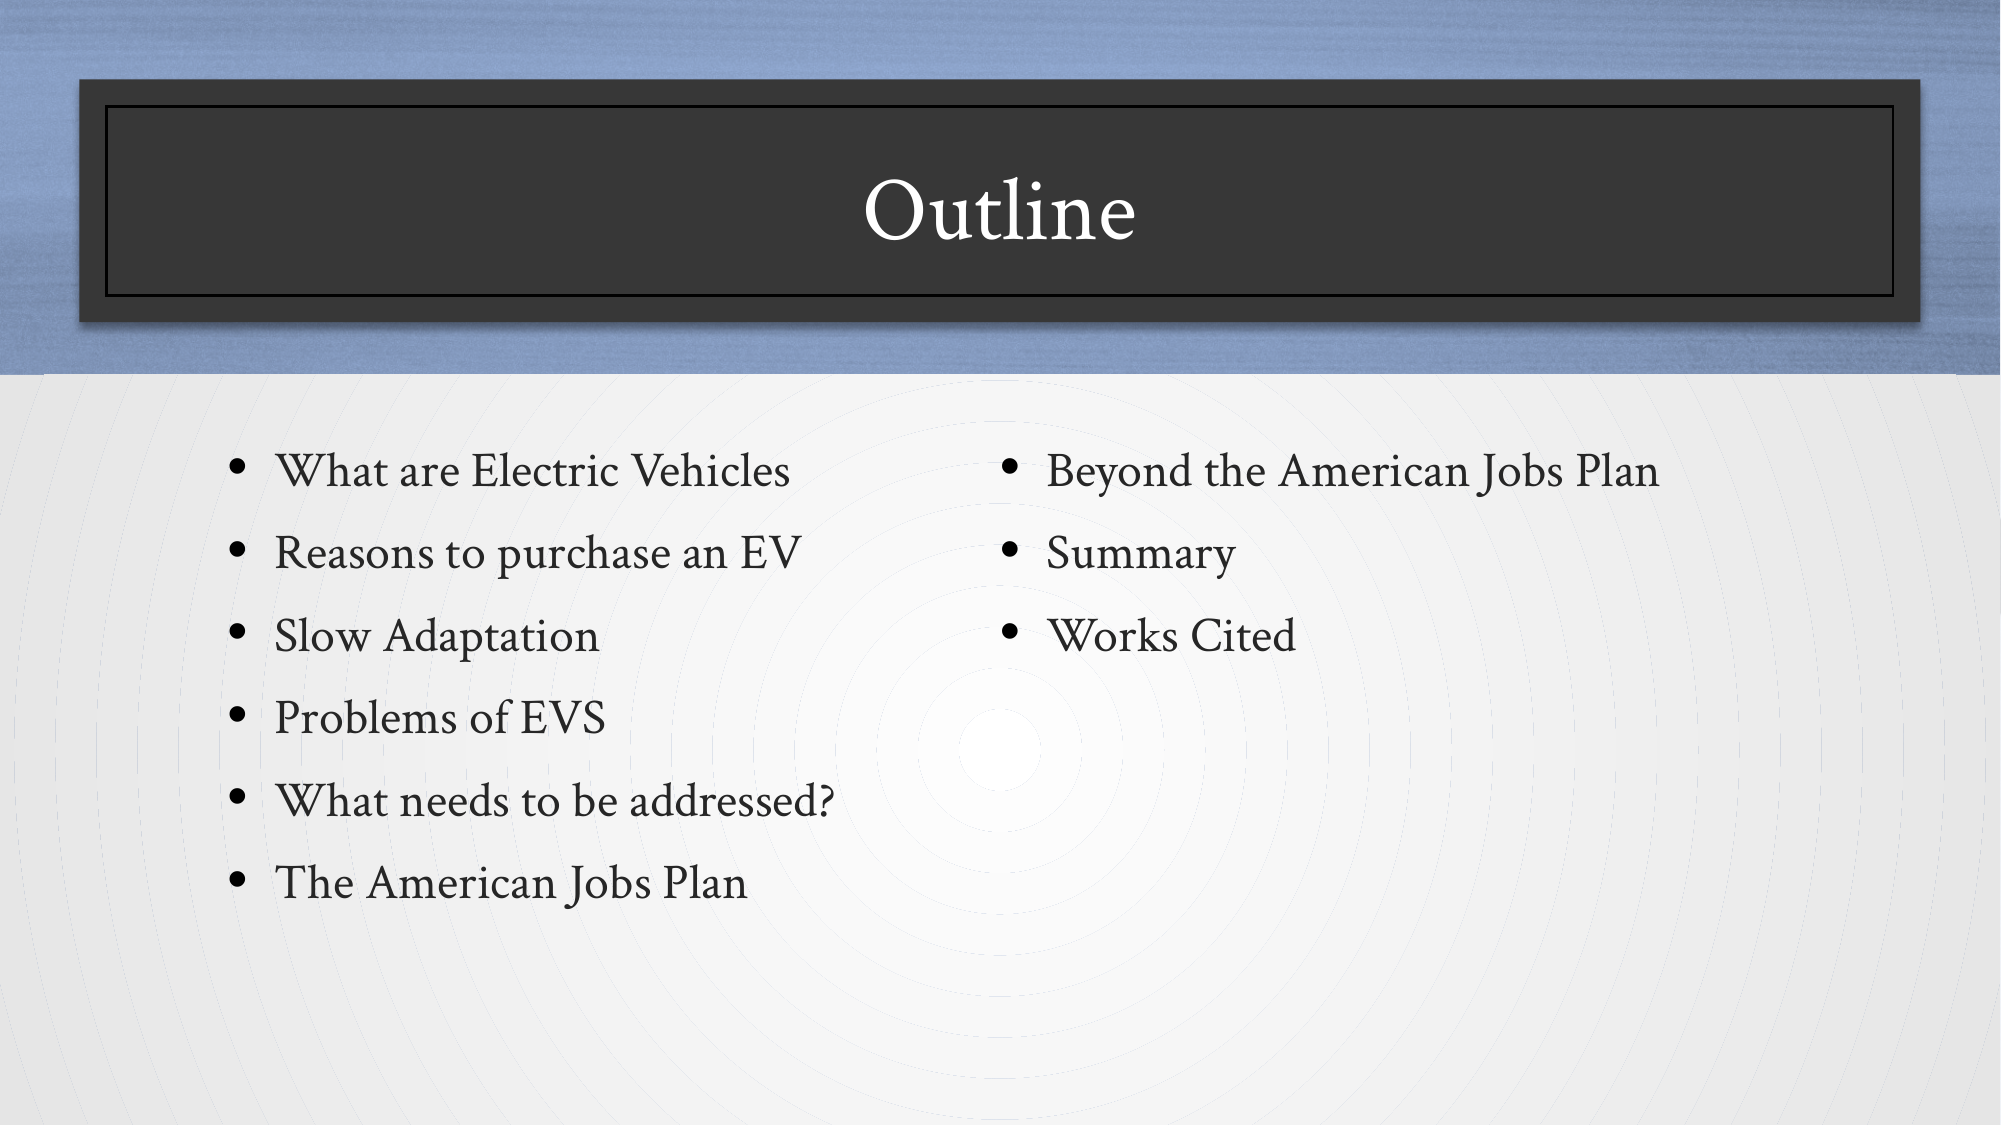

# Outline

What are Electric Vehicles
Reasons to purchase an EV
Slow Adaptation
Problems of EVS
What needs to be addressed?
The American Jobs Plan
Beyond the American Jobs Plan
Summary
Works Cited